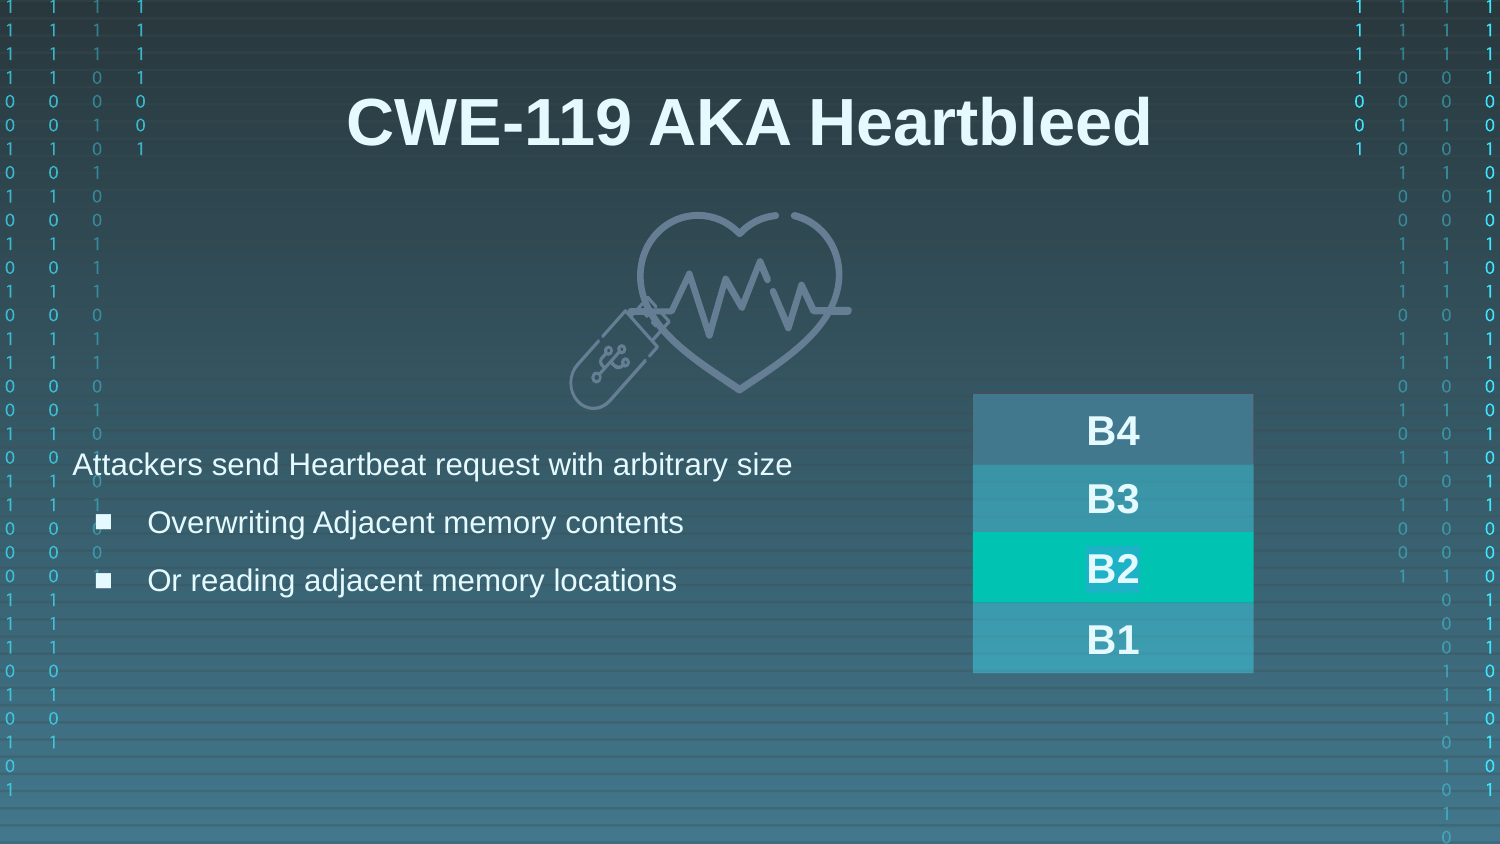

# CWE-119 AKA Heartbleed

B4
Password
Attackers send Heartbeat request with arbitrary size
Overwriting Adjacent memory contents
Or reading adjacent memory locations
B3
B2
B1